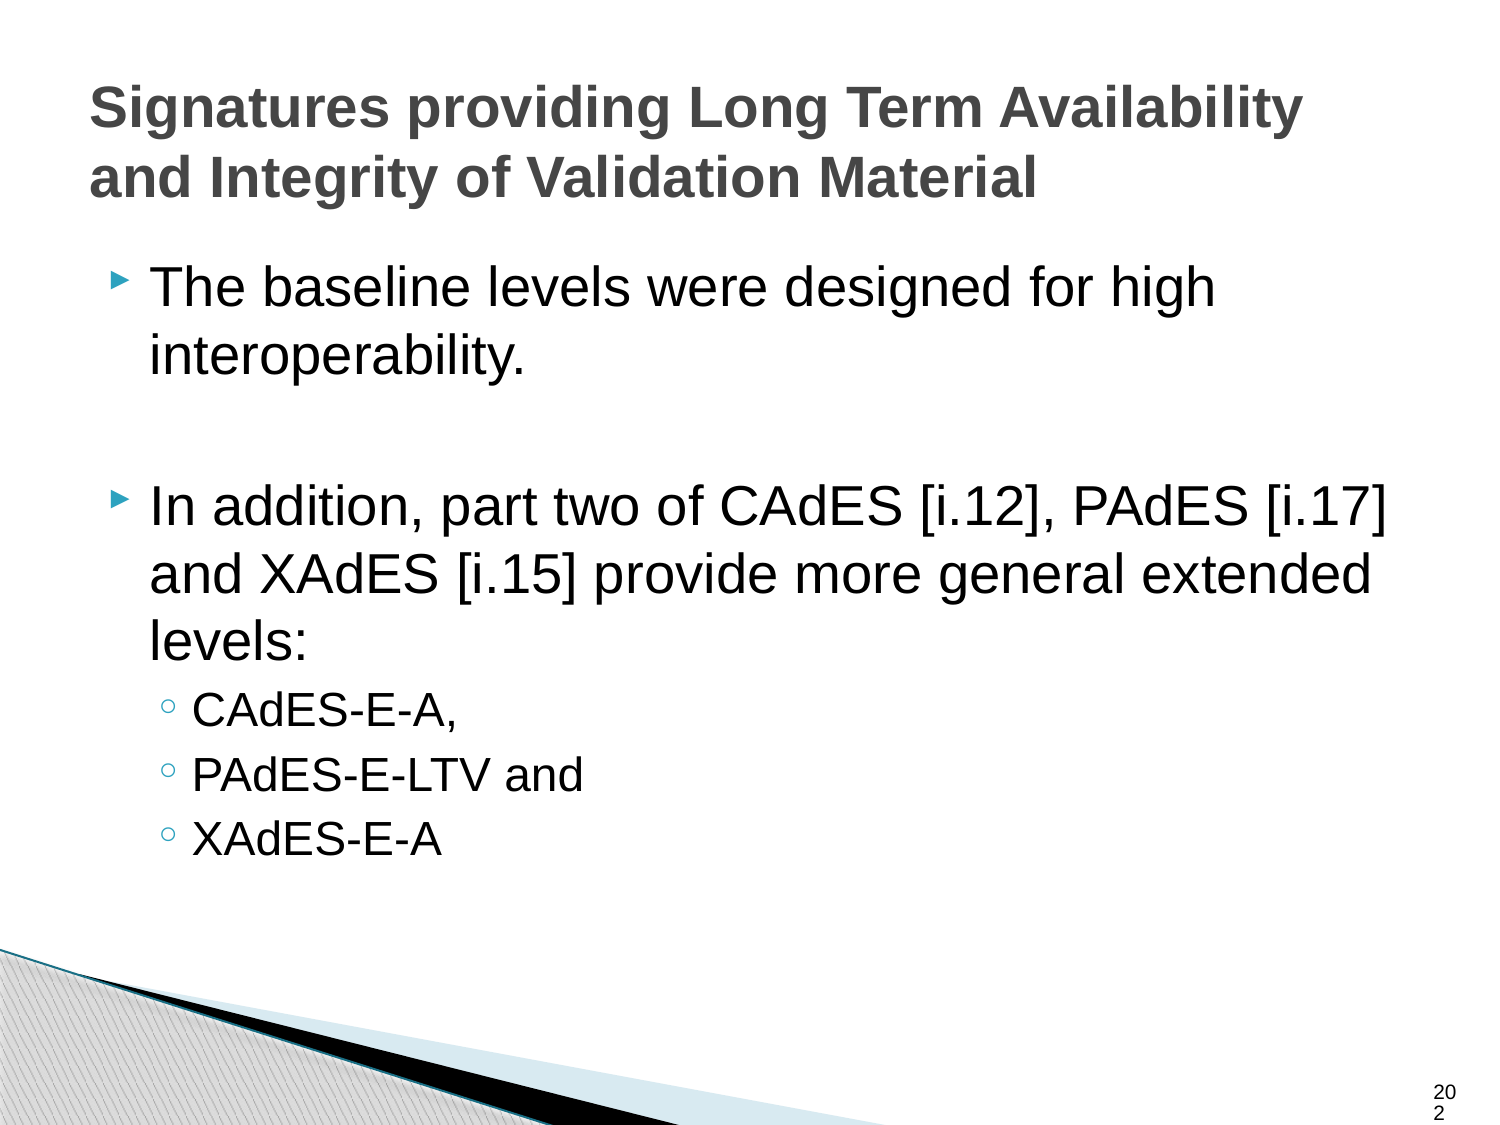

# Signatures providing Long Term Availability and Integrity of Validation Material
The baseline levels were designed for high interoperability.

In addition, part two of CAdES [i.12], PAdES [i.17] and XAdES [i.15] provide more general extended levels:
CAdES-E-A,
PAdES-E-LTV and
XAdES-E-A

202